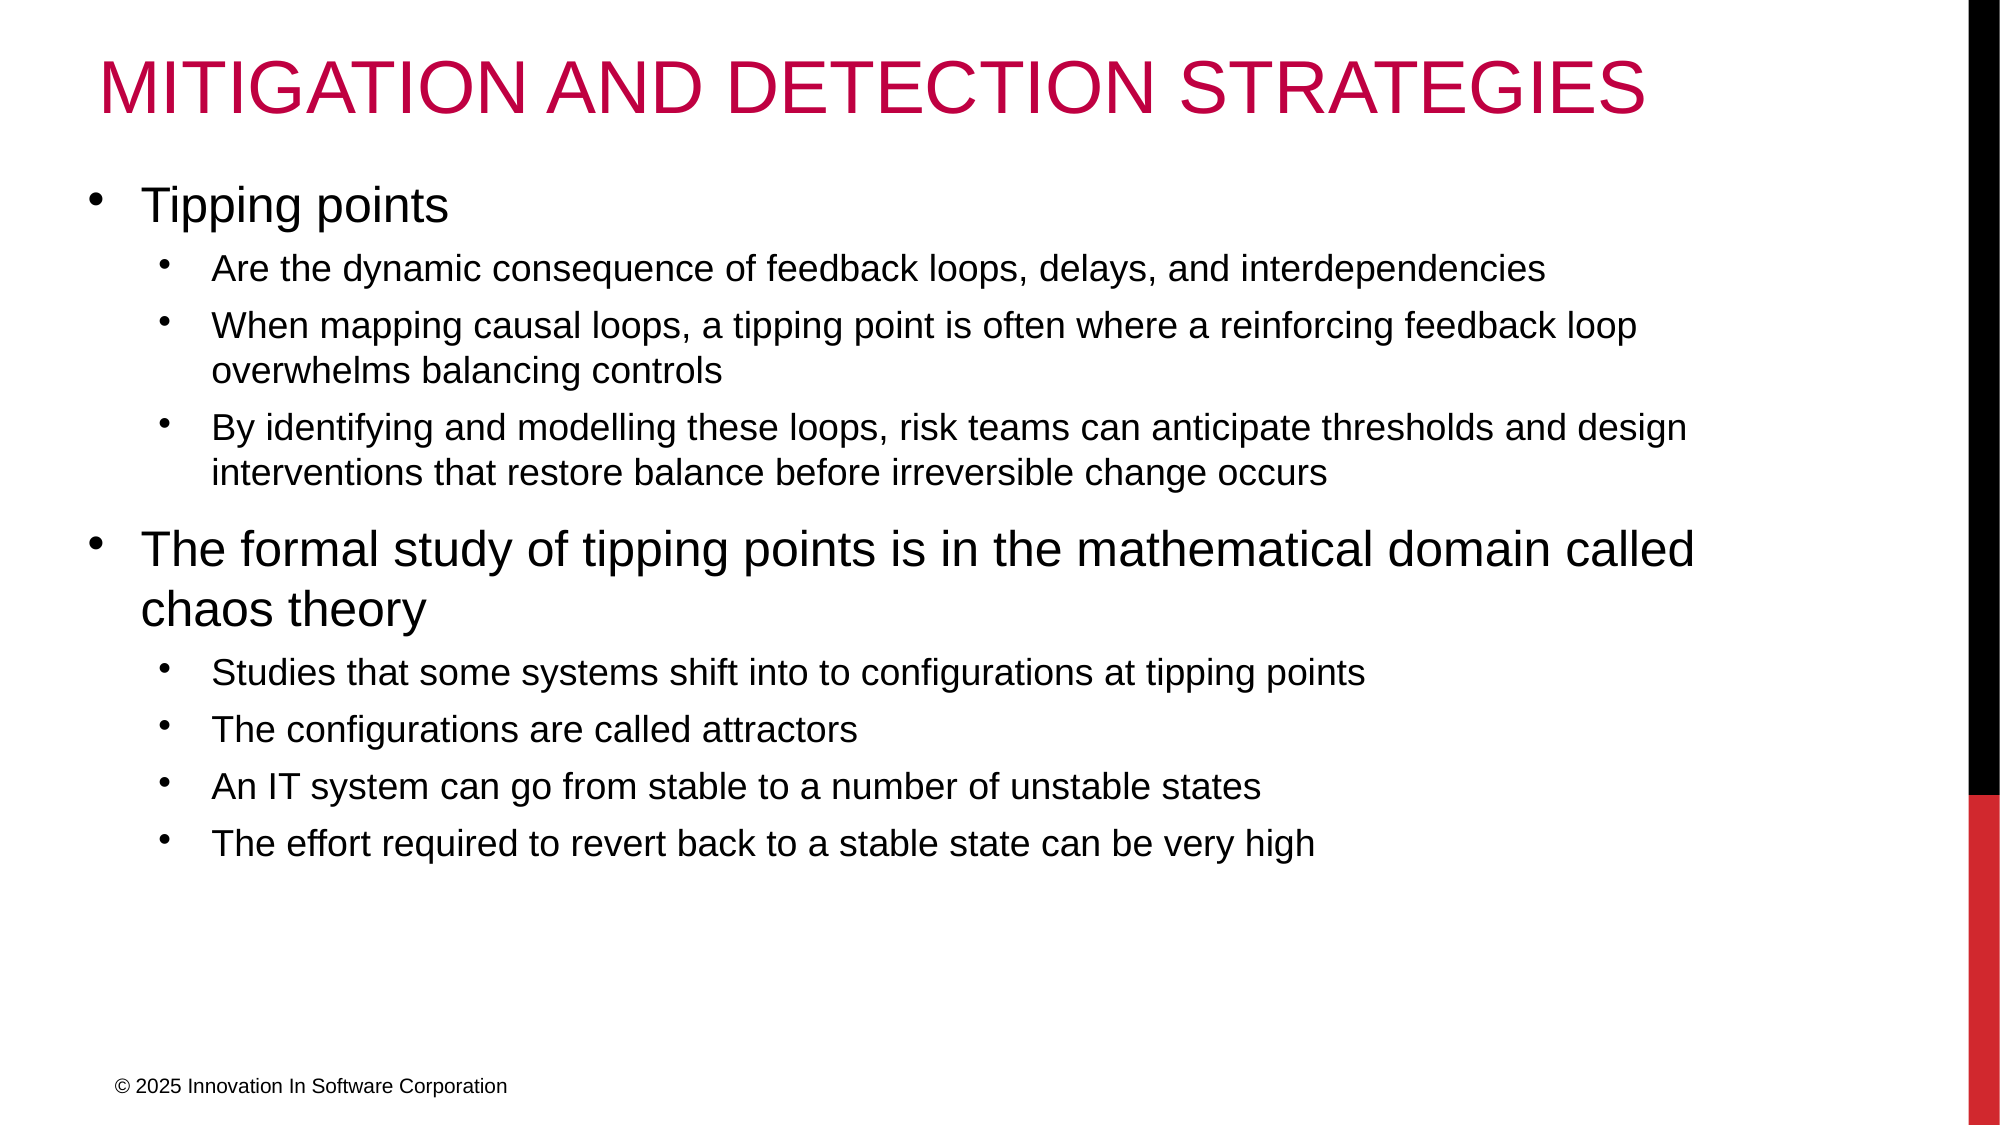

# Mitigation and Detection Strategies
Tipping points
Are the dynamic consequence of feedback loops, delays, and interdependencies
When mapping causal loops, a tipping point is often where a reinforcing feedback loop overwhelms balancing controls
By identifying and modelling these loops, risk teams can anticipate thresholds and design interventions that restore balance before irreversible change occurs
The formal study of tipping points is in the mathematical domain called chaos theory
Studies that some systems shift into to configurations at tipping points
The configurations are called attractors
An IT system can go from stable to a number of unstable states
The effort required to revert back to a stable state can be very high
© 2025 Innovation In Software Corporation